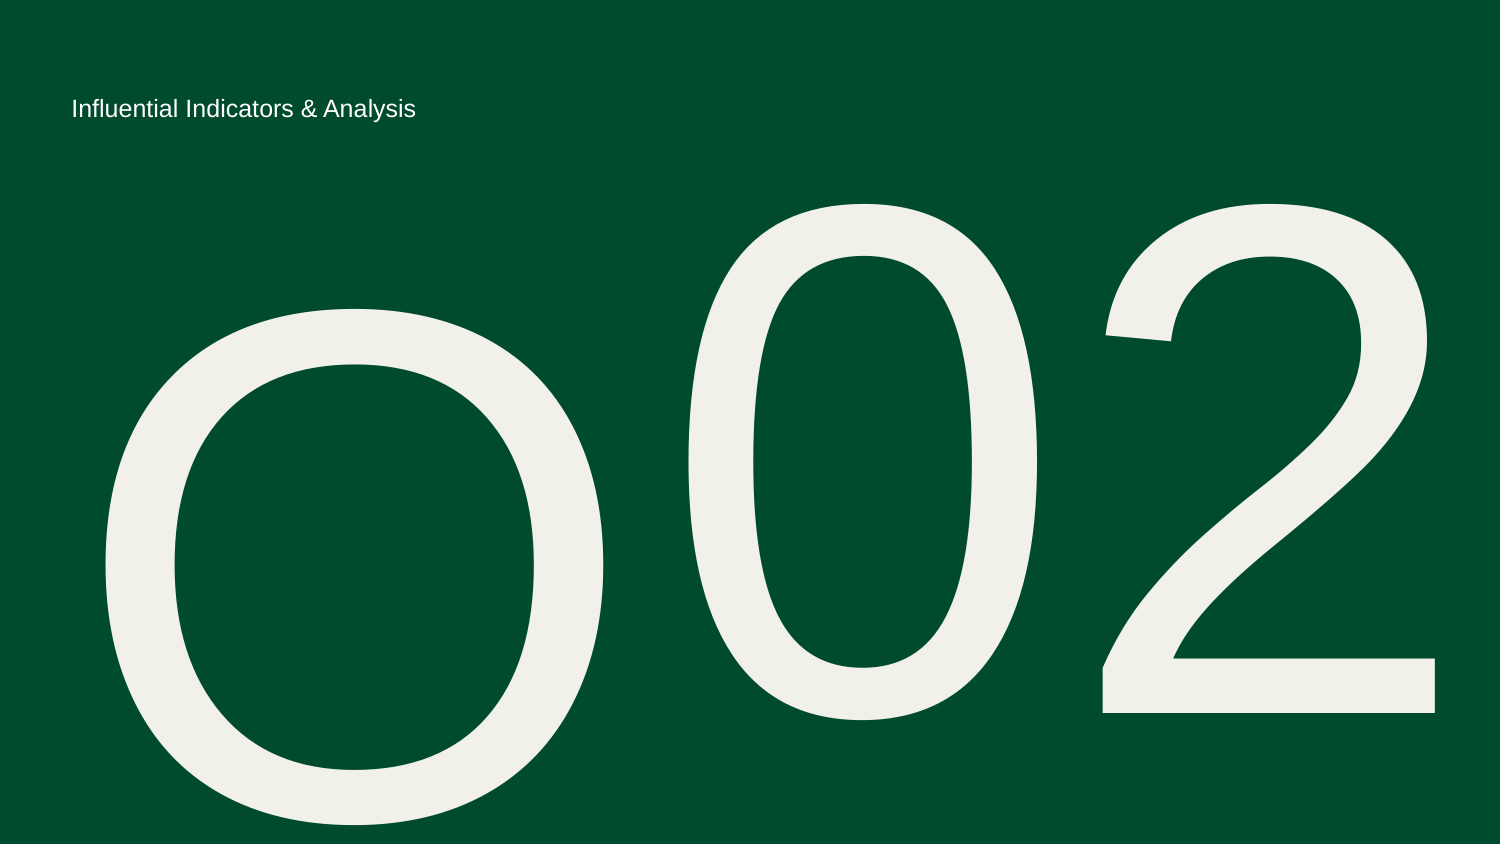

# 02
Offerings
Influential Indicators & Analysis
7